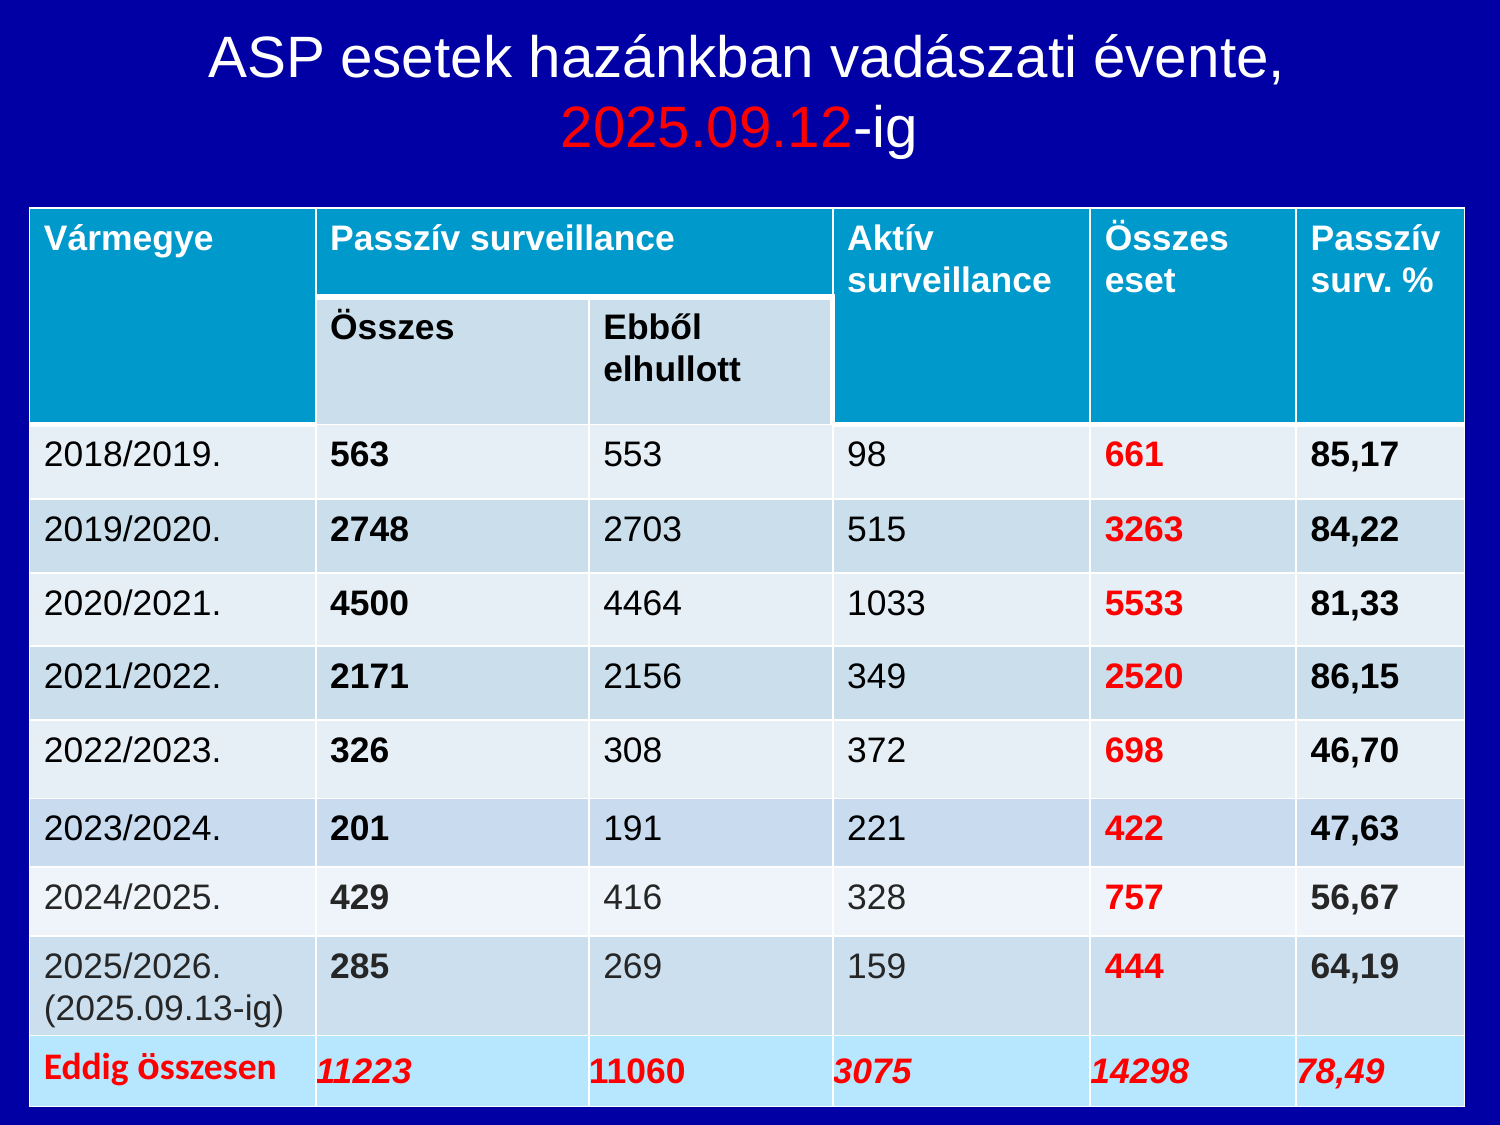

# ASP esetek hazánkban vadászati évente, 2025.09.12-ig

| Vármegye | Passzív surveillance |  | Aktív surveillance | Összes eset | Passzívsurv. % |
| --- | --- | --- | --- | --- | --- |
|  | Összes | Ebből elhullott |  |  |  |
| 2018/2019. | 563 | 553 | 98 | 661 | 85,17 |
| 2019/2020. | 2748 | 2703 | 515 | 3263 | 84,22 |
| 2020/2021. | 4500 | 4464 | 1033 | 5533 | 81,33 |
| 2021/2022. | 2171 | 2156 | 349 | 2520 | 86,15 |
| 2022/2023. | 326 | 308 | 372 | 698 | 46,70 |
| 2023/2024. | 201 | 191 | 221 | 422 | 47,63 |
| 2024/2025. | 429 | 416 | 328 | 757 | 56,67 |
| 2025/2026. (2025.09.13-ig) | 285 | 269 | 159 | 444 | 64,19 |
| Eddig összesen | 11223 | 11060 | 3075 | 14298 | 78,49 |